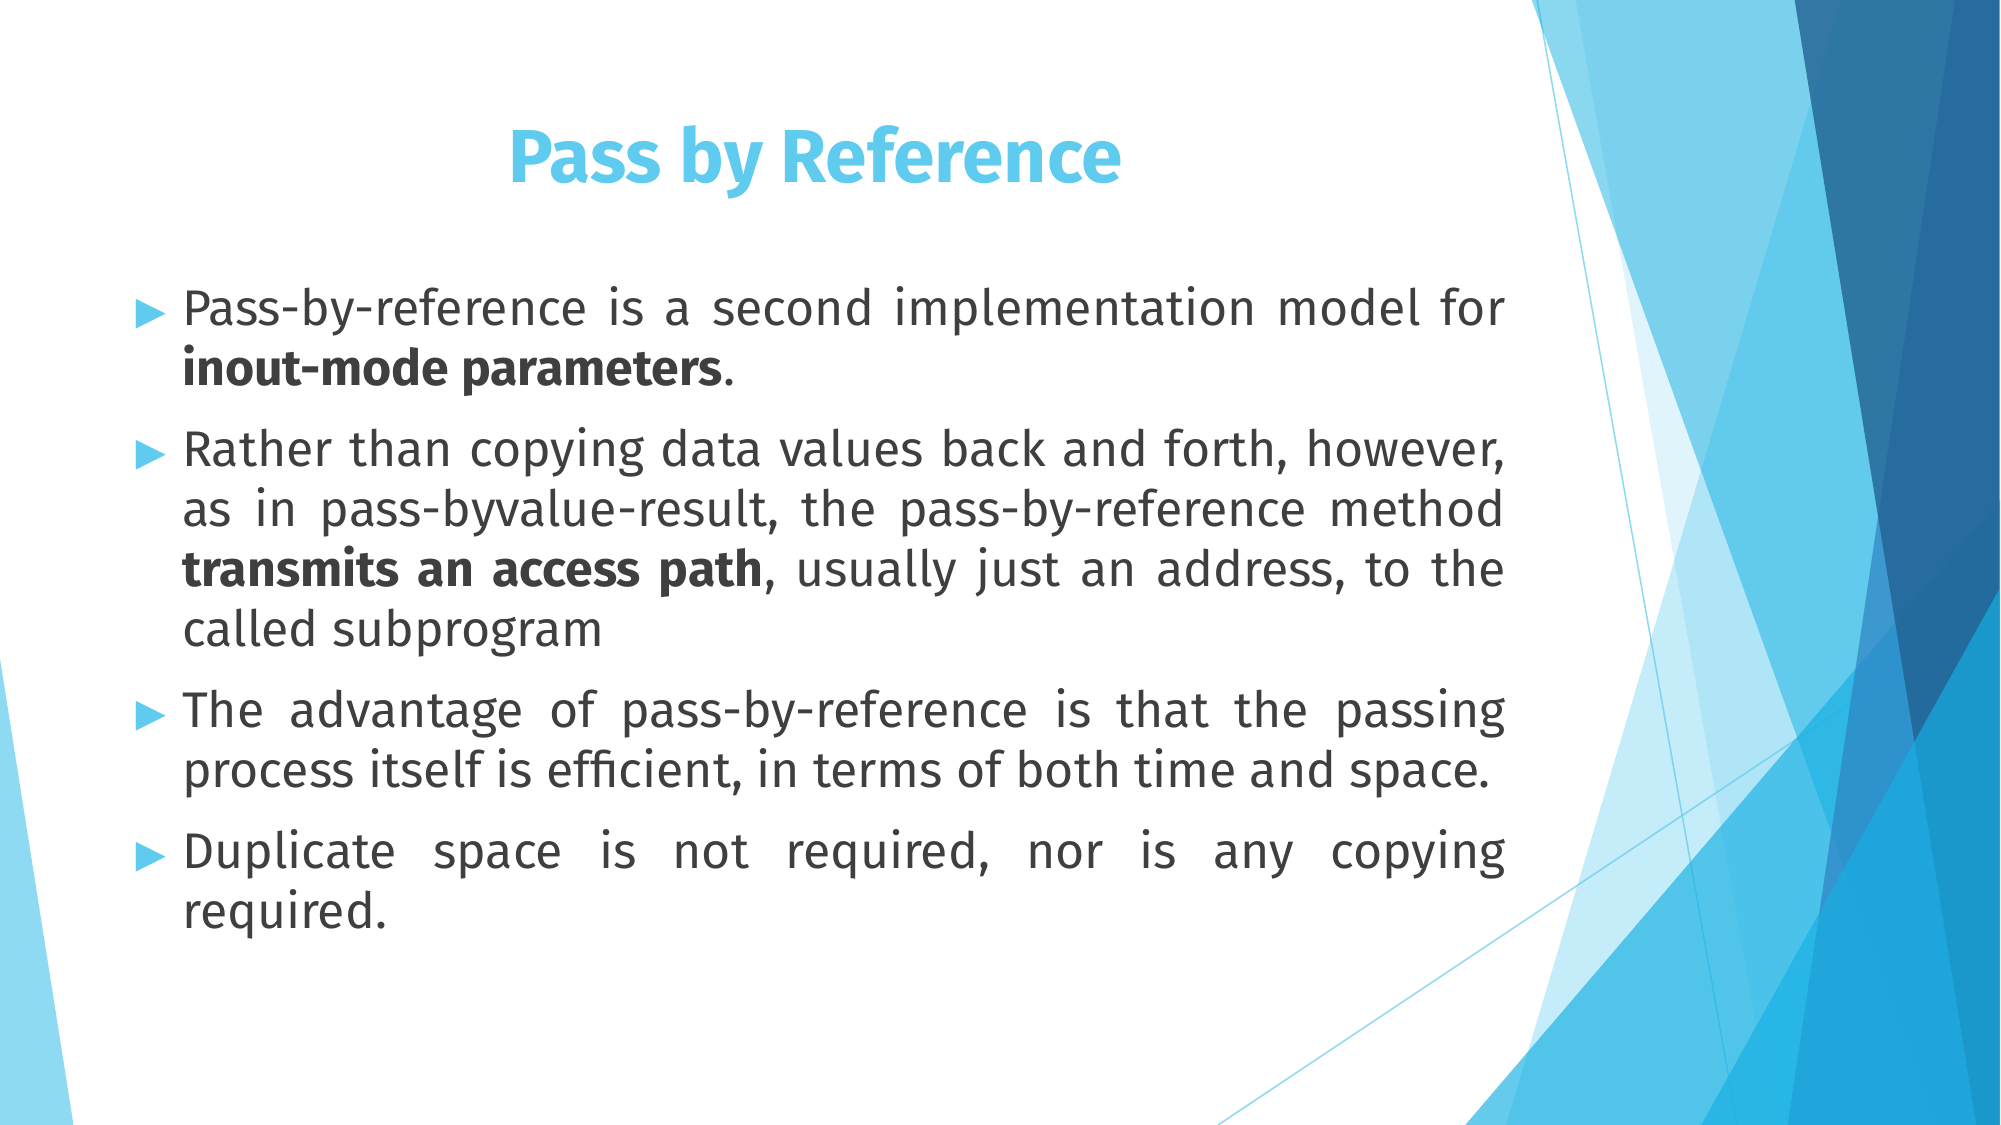

# Pass by Reference
Pass-by-reference is a second implementation model for inout-mode parameters.
Rather than copying data values back and forth, however, as in pass-byvalue-result, the pass-by-reference method transmits an access path, usually just an address, to the called subprogram
The advantage of pass-by-reference is that the passing process itself is efficient, in terms of both time and space.
Duplicate space is not required, nor is any copying required.